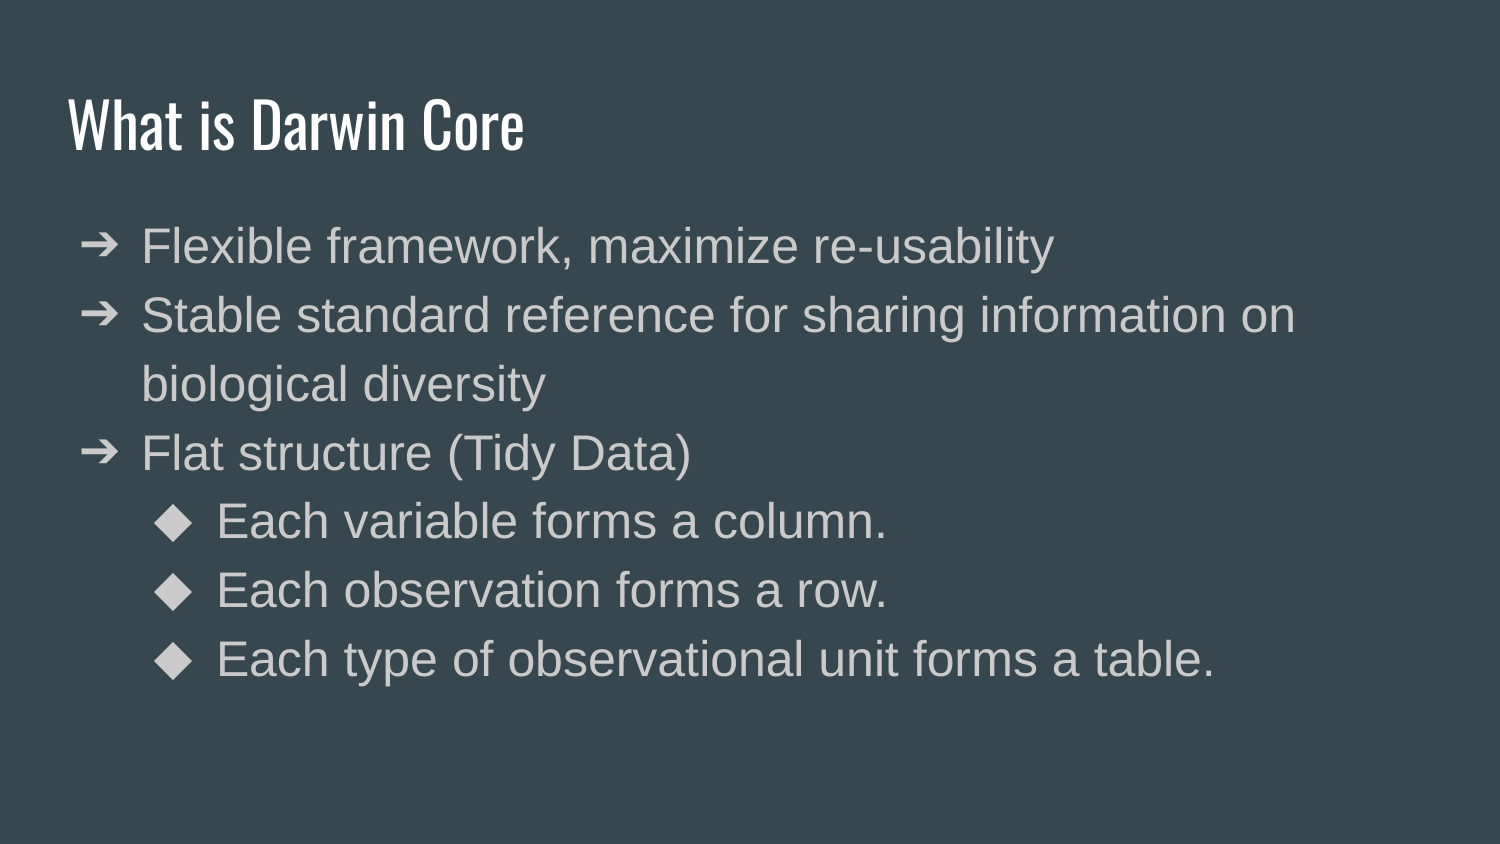

# What is Darwin Core
Flexible framework, maximize re-usability
Stable standard reference for sharing information on biological diversity
Flat structure (Tidy Data)
Each variable forms a column.
Each observation forms a row.
Each type of observational unit forms a table.